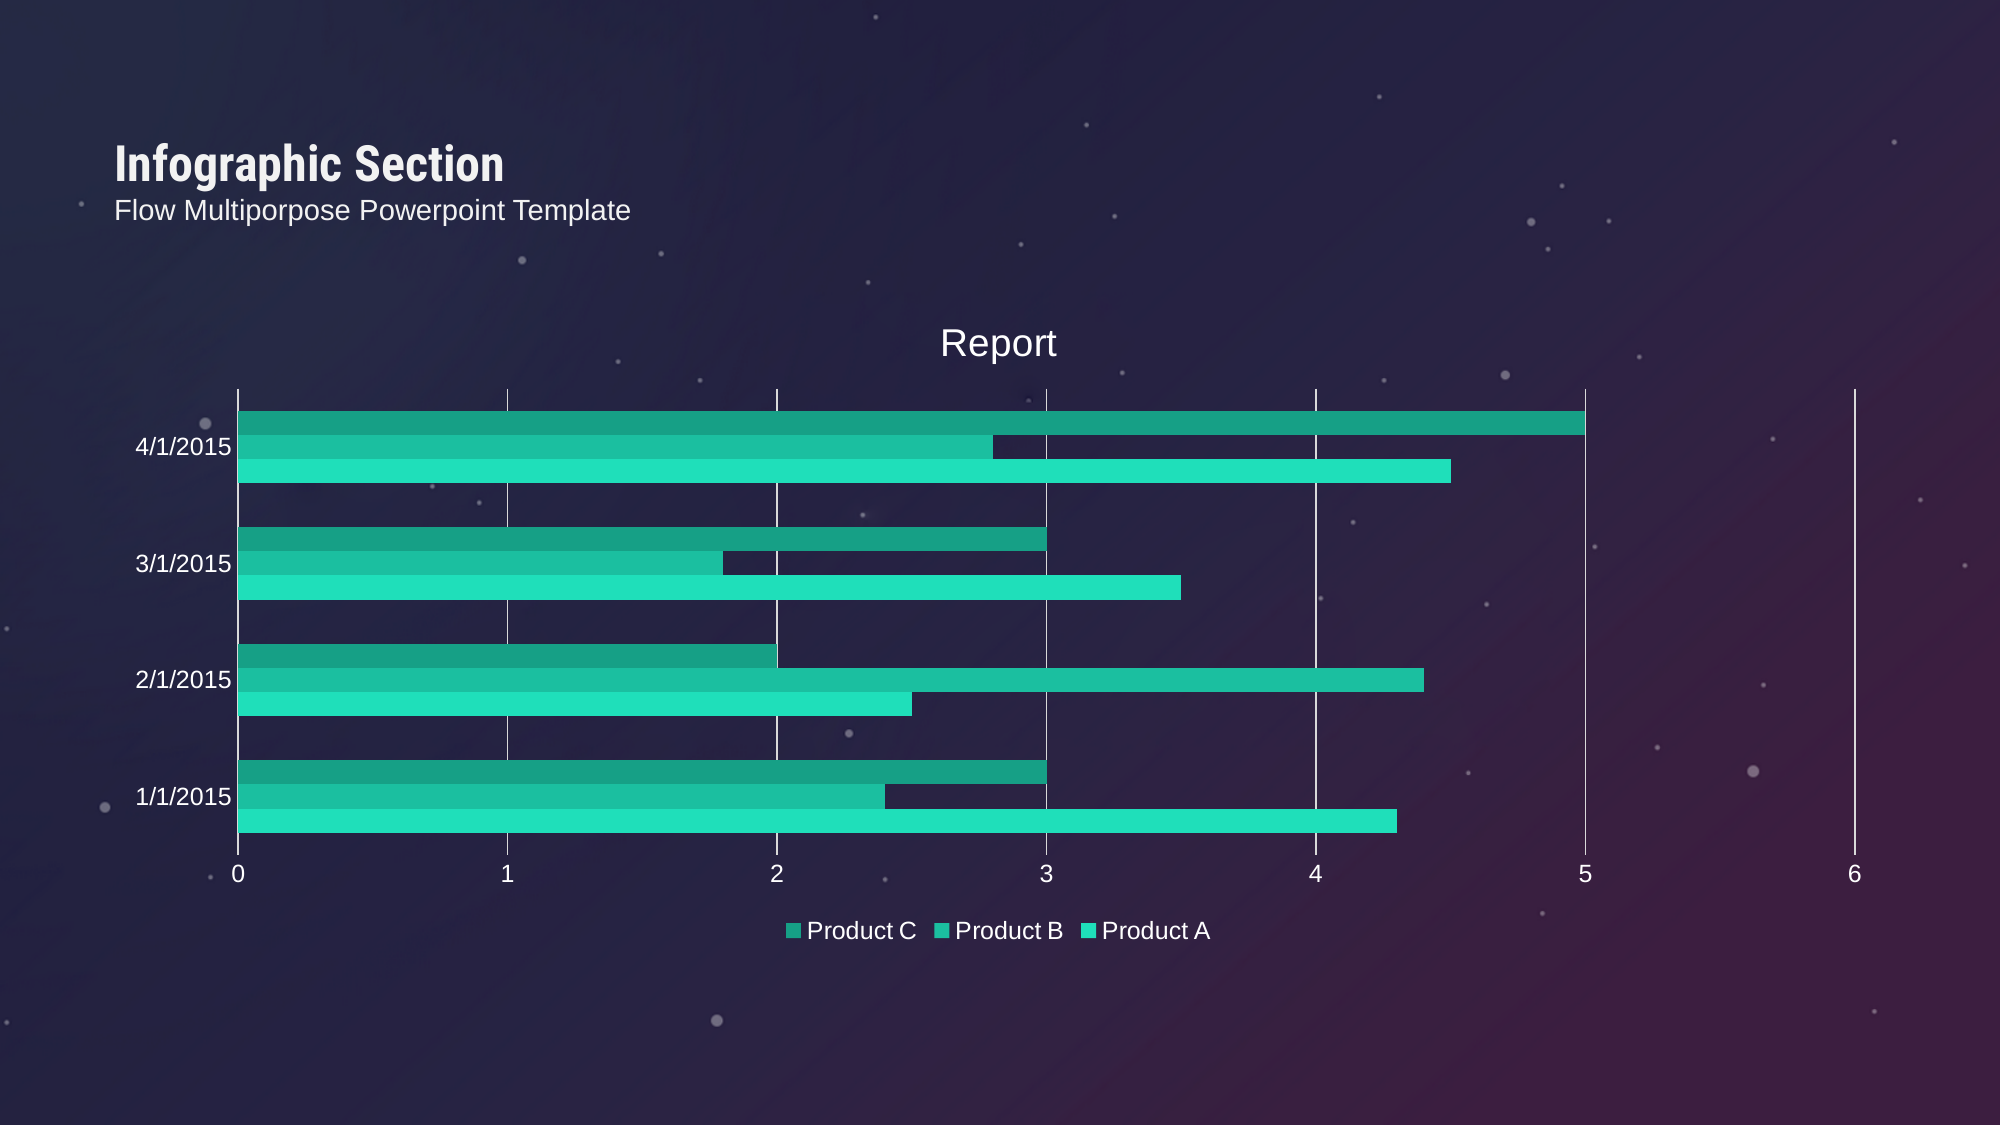

Infographic Section
Flow Multiporpose Powerpoint Template

### Chart: Report

| Category | Product A | Product B | Product C |
|---|---|---|---|
| 42005 | 4.3 | 2.4 | 3.0 |
| 42036 | 2.5 | 4.4 | 2.0 |
| 42064 | 3.5 | 1.8 | 3.0 |
| 42095 | 4.5 | 2.8 | 5.0 |